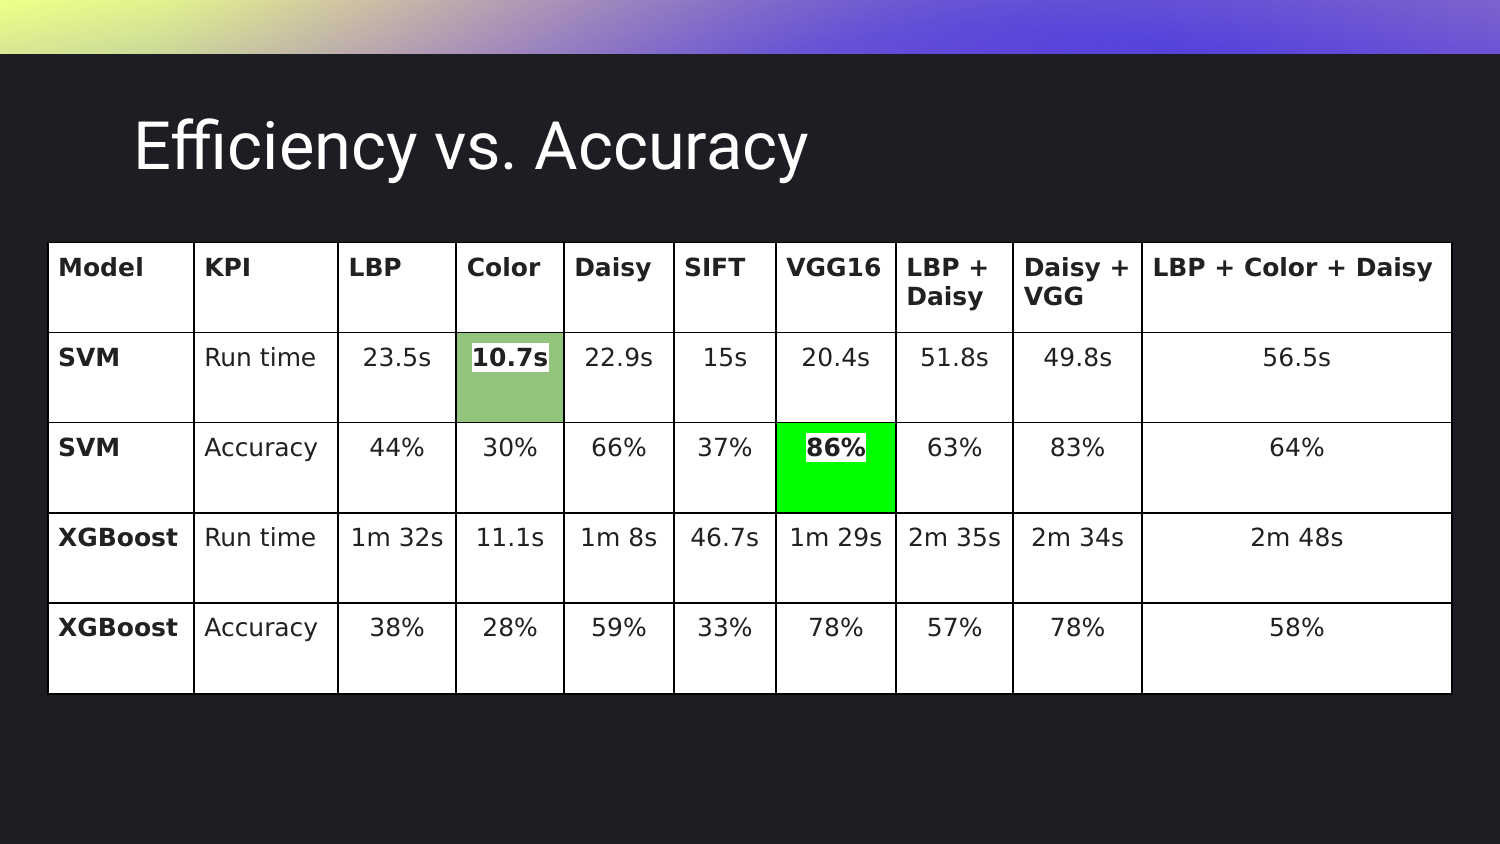

# Efficiency vs. Accuracy
| Model | KPI | LBP | Color | Daisy | SIFT | VGG16 | LBP + Daisy | Daisy + VGG | LBP + Color + Daisy |
| --- | --- | --- | --- | --- | --- | --- | --- | --- | --- |
| SVM | Run time | 23.5s | 10.7s | 22.9s | 15s | 20.4s | 51.8s | 49.8s | 56.5s |
| SVM | Accuracy | 44% | 30% | 66% | 37% | 86% | 63% | 83% | 64% |
| XGBoost | Run time | 1m 32s | 11.1s | 1m 8s | 46.7s | 1m 29s | 2m 35s | 2m 34s | 2m 48s |
| XGBoost | Accuracy | 38% | 28% | 59% | 33% | 78% | 57% | 78% | 58% |